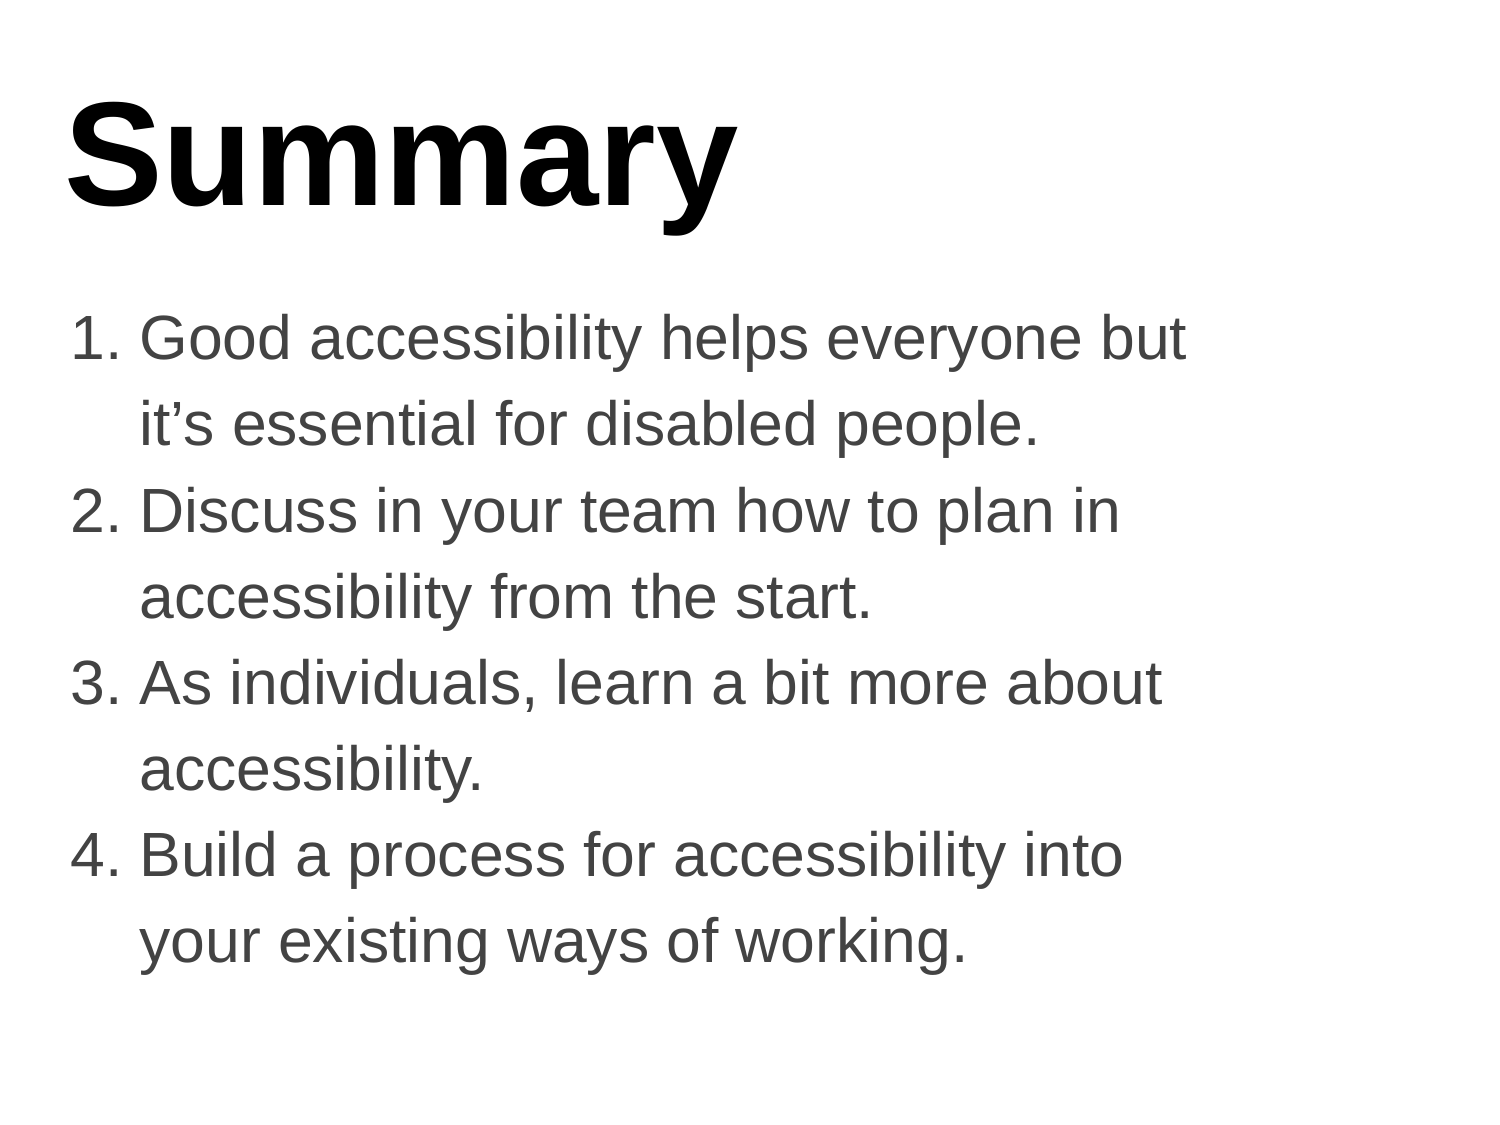

Summary
Good accessibility helps everyone but it’s essential for disabled people.
Discuss in your team how to plan in accessibility from the start.
As individuals, learn a bit more about accessibility.
Build a process for accessibility into your existing ways of working.